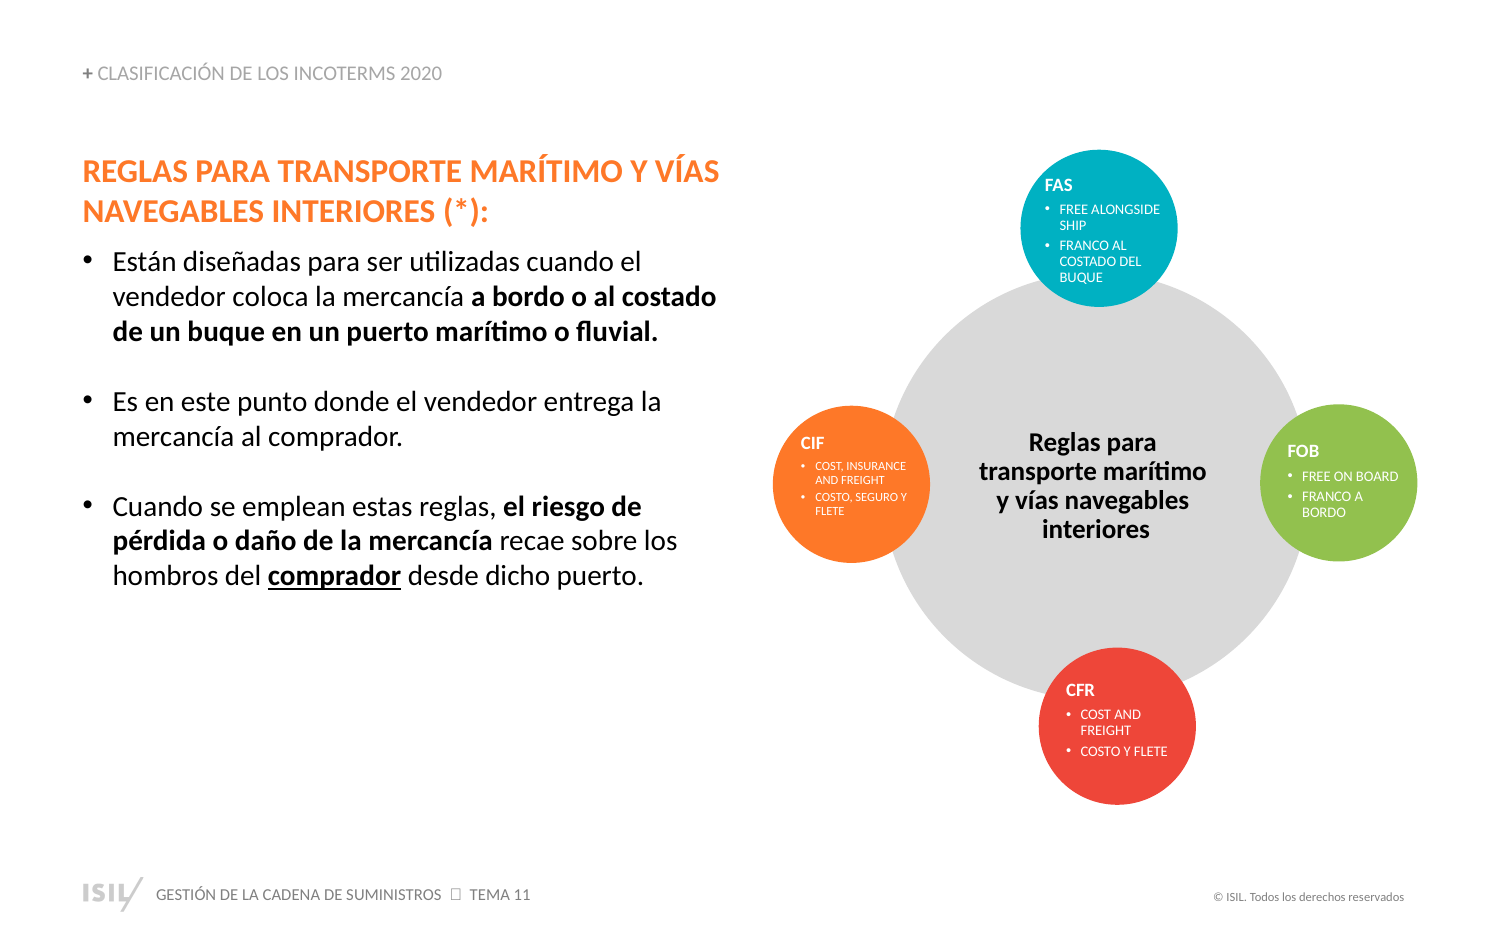

+ CLASIFICACIÓN DE LOS INCOTERMS 2020
Reglas para transporte marítimo y vías navegables interiores (*):
Están diseñadas para ser utilizadas cuando el vendedor coloca la mercancía a bordo o al costado de un buque en un puerto marítimo o fluvial.

Es en este punto donde el vendedor entrega la mercancía al comprador.

Cuando se emplean estas reglas, el riesgo de pérdida o daño de la mercancía recae sobre los hombros del comprador desde dicho puerto.

FAS
FREE ALONGSIDE SHIP
FRANCO AL COSTADO DEL BUQUE
Reglas para
transporte marítimo
y vías navegables
interiores

CIF
COST, INSURANCE AND FREIGHT
COSTO, SEGURO Y FLETE
FOB
FREE ON BOARD
FRANCO A BORDO

CFR
COST AND FREIGHT
COSTO Y FLETE